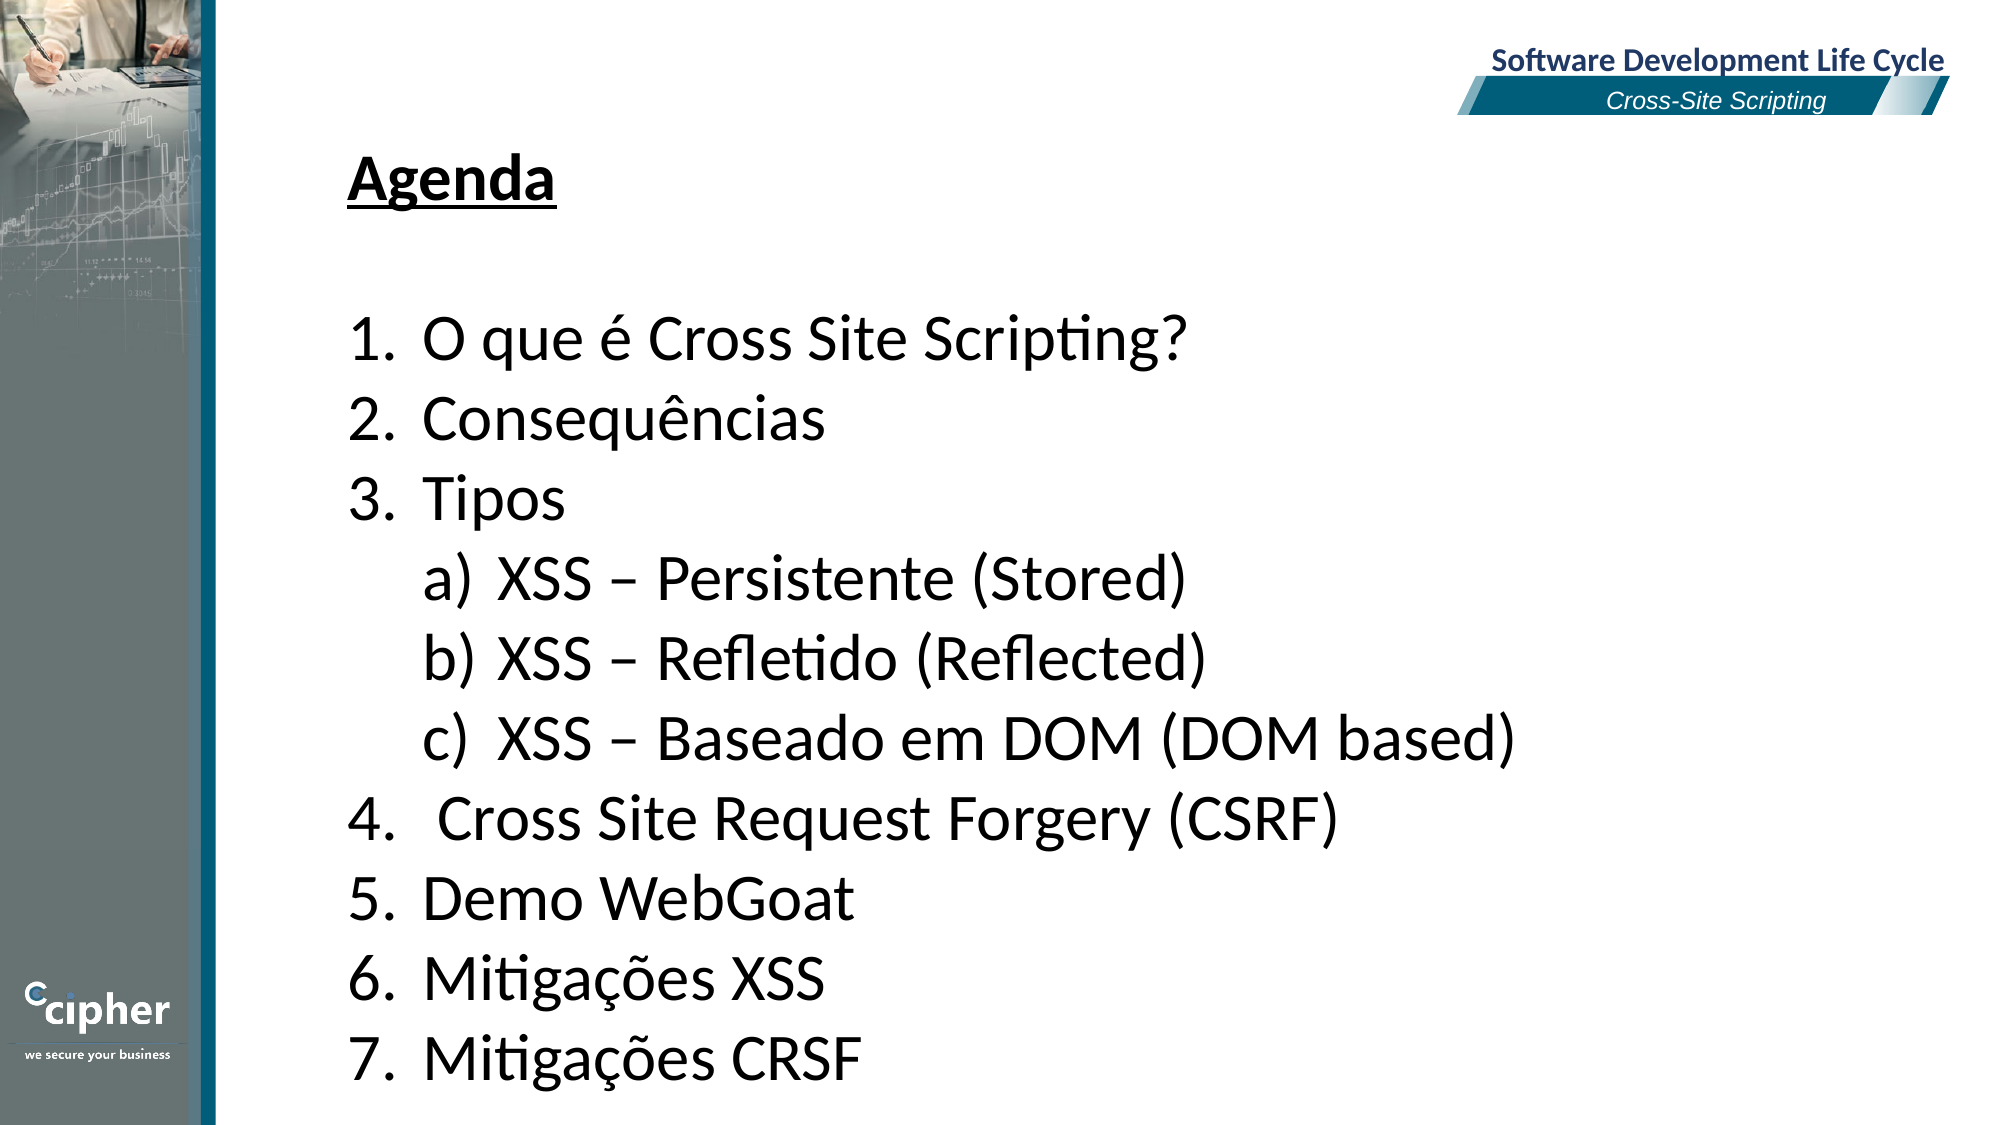

Software Development Life Cycle
Cross-Site Scripting

Agenda

O que é Cross Site Scripting?
Consequências
Tipos
XSS – Persistente (Stored)
XSS – Refletido (Reflected)
XSS – Baseado em DOM (DOM based)
 Cross Site Request Forgery (CSRF)
Demo WebGoat
Mitigações XSS
Mitigações CRSF